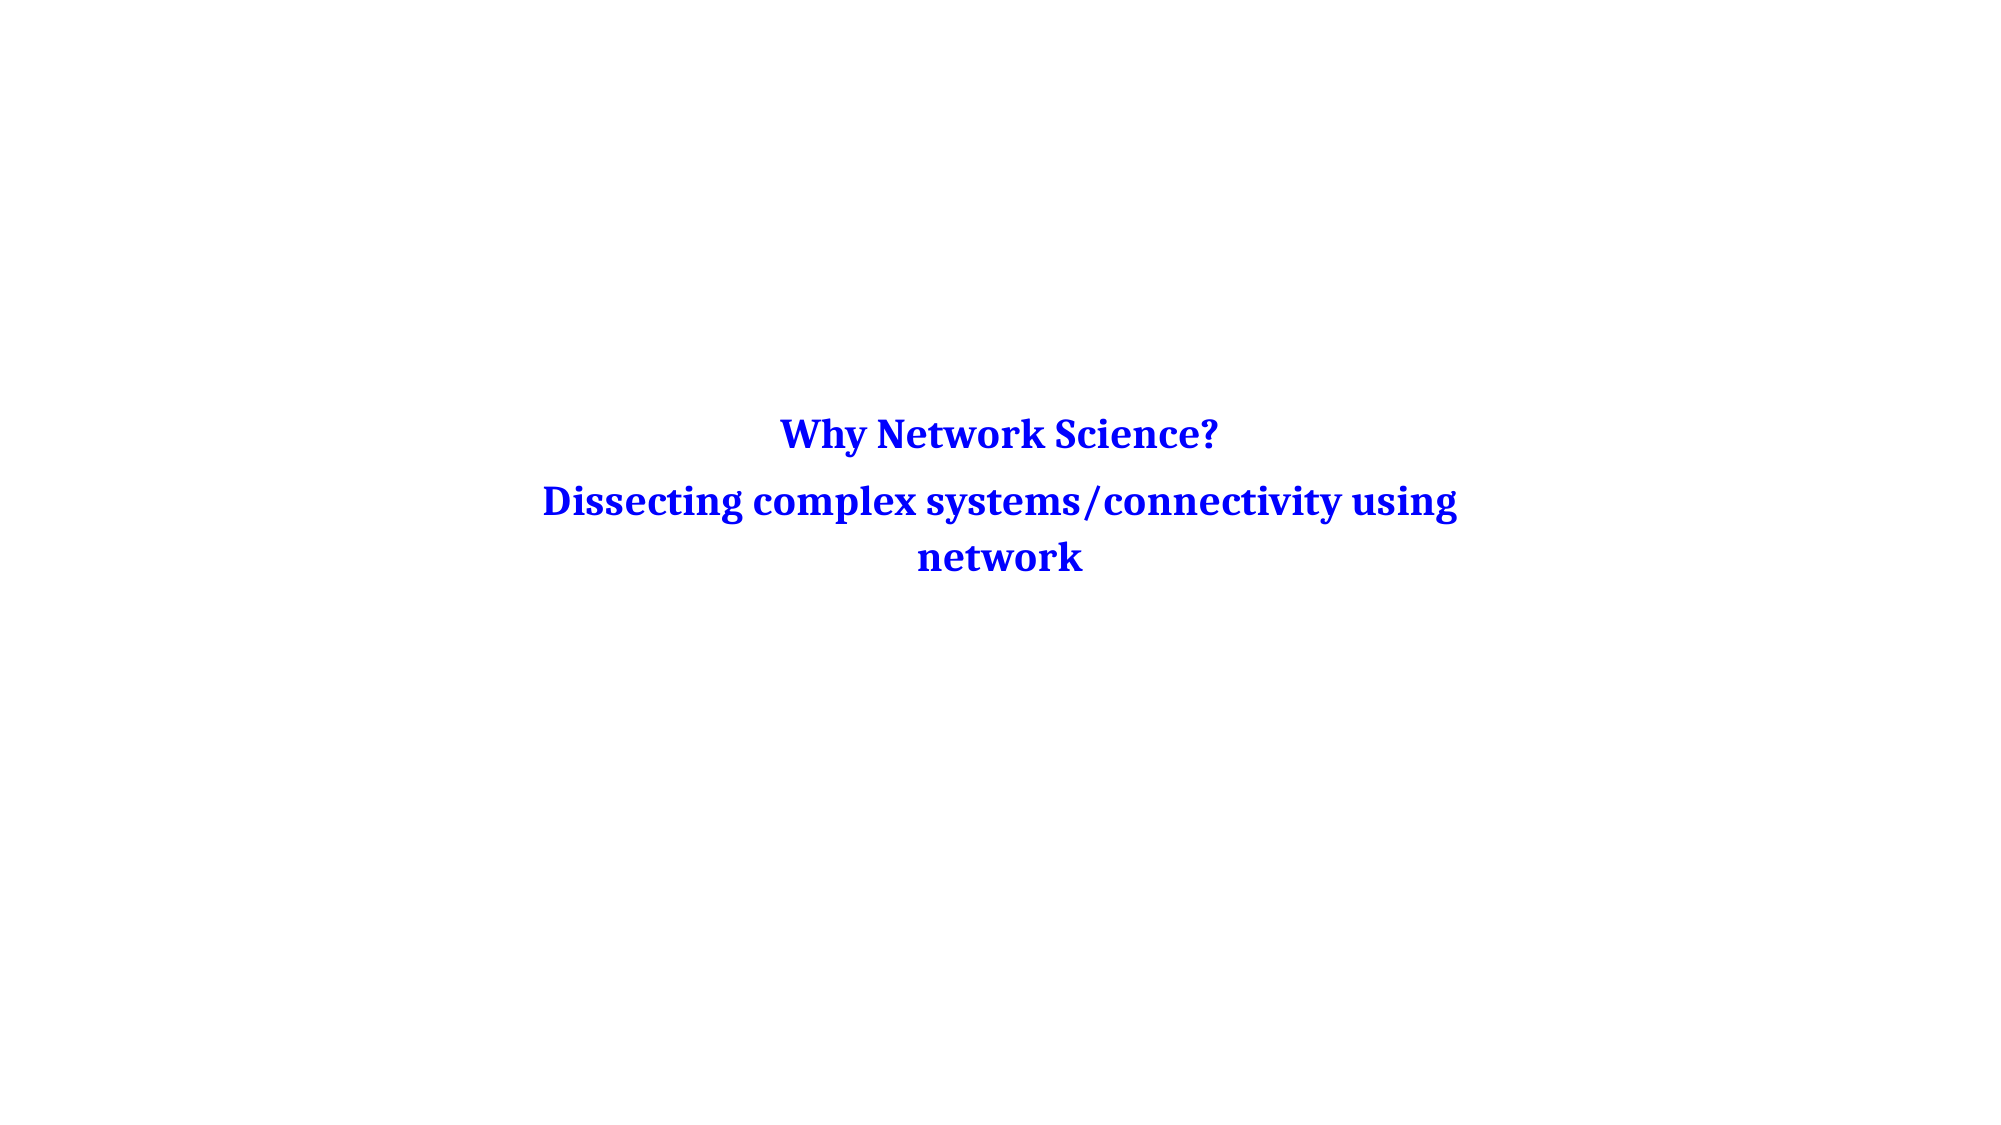

Why Network Science?
Dissecting complex systems/connectivity using network